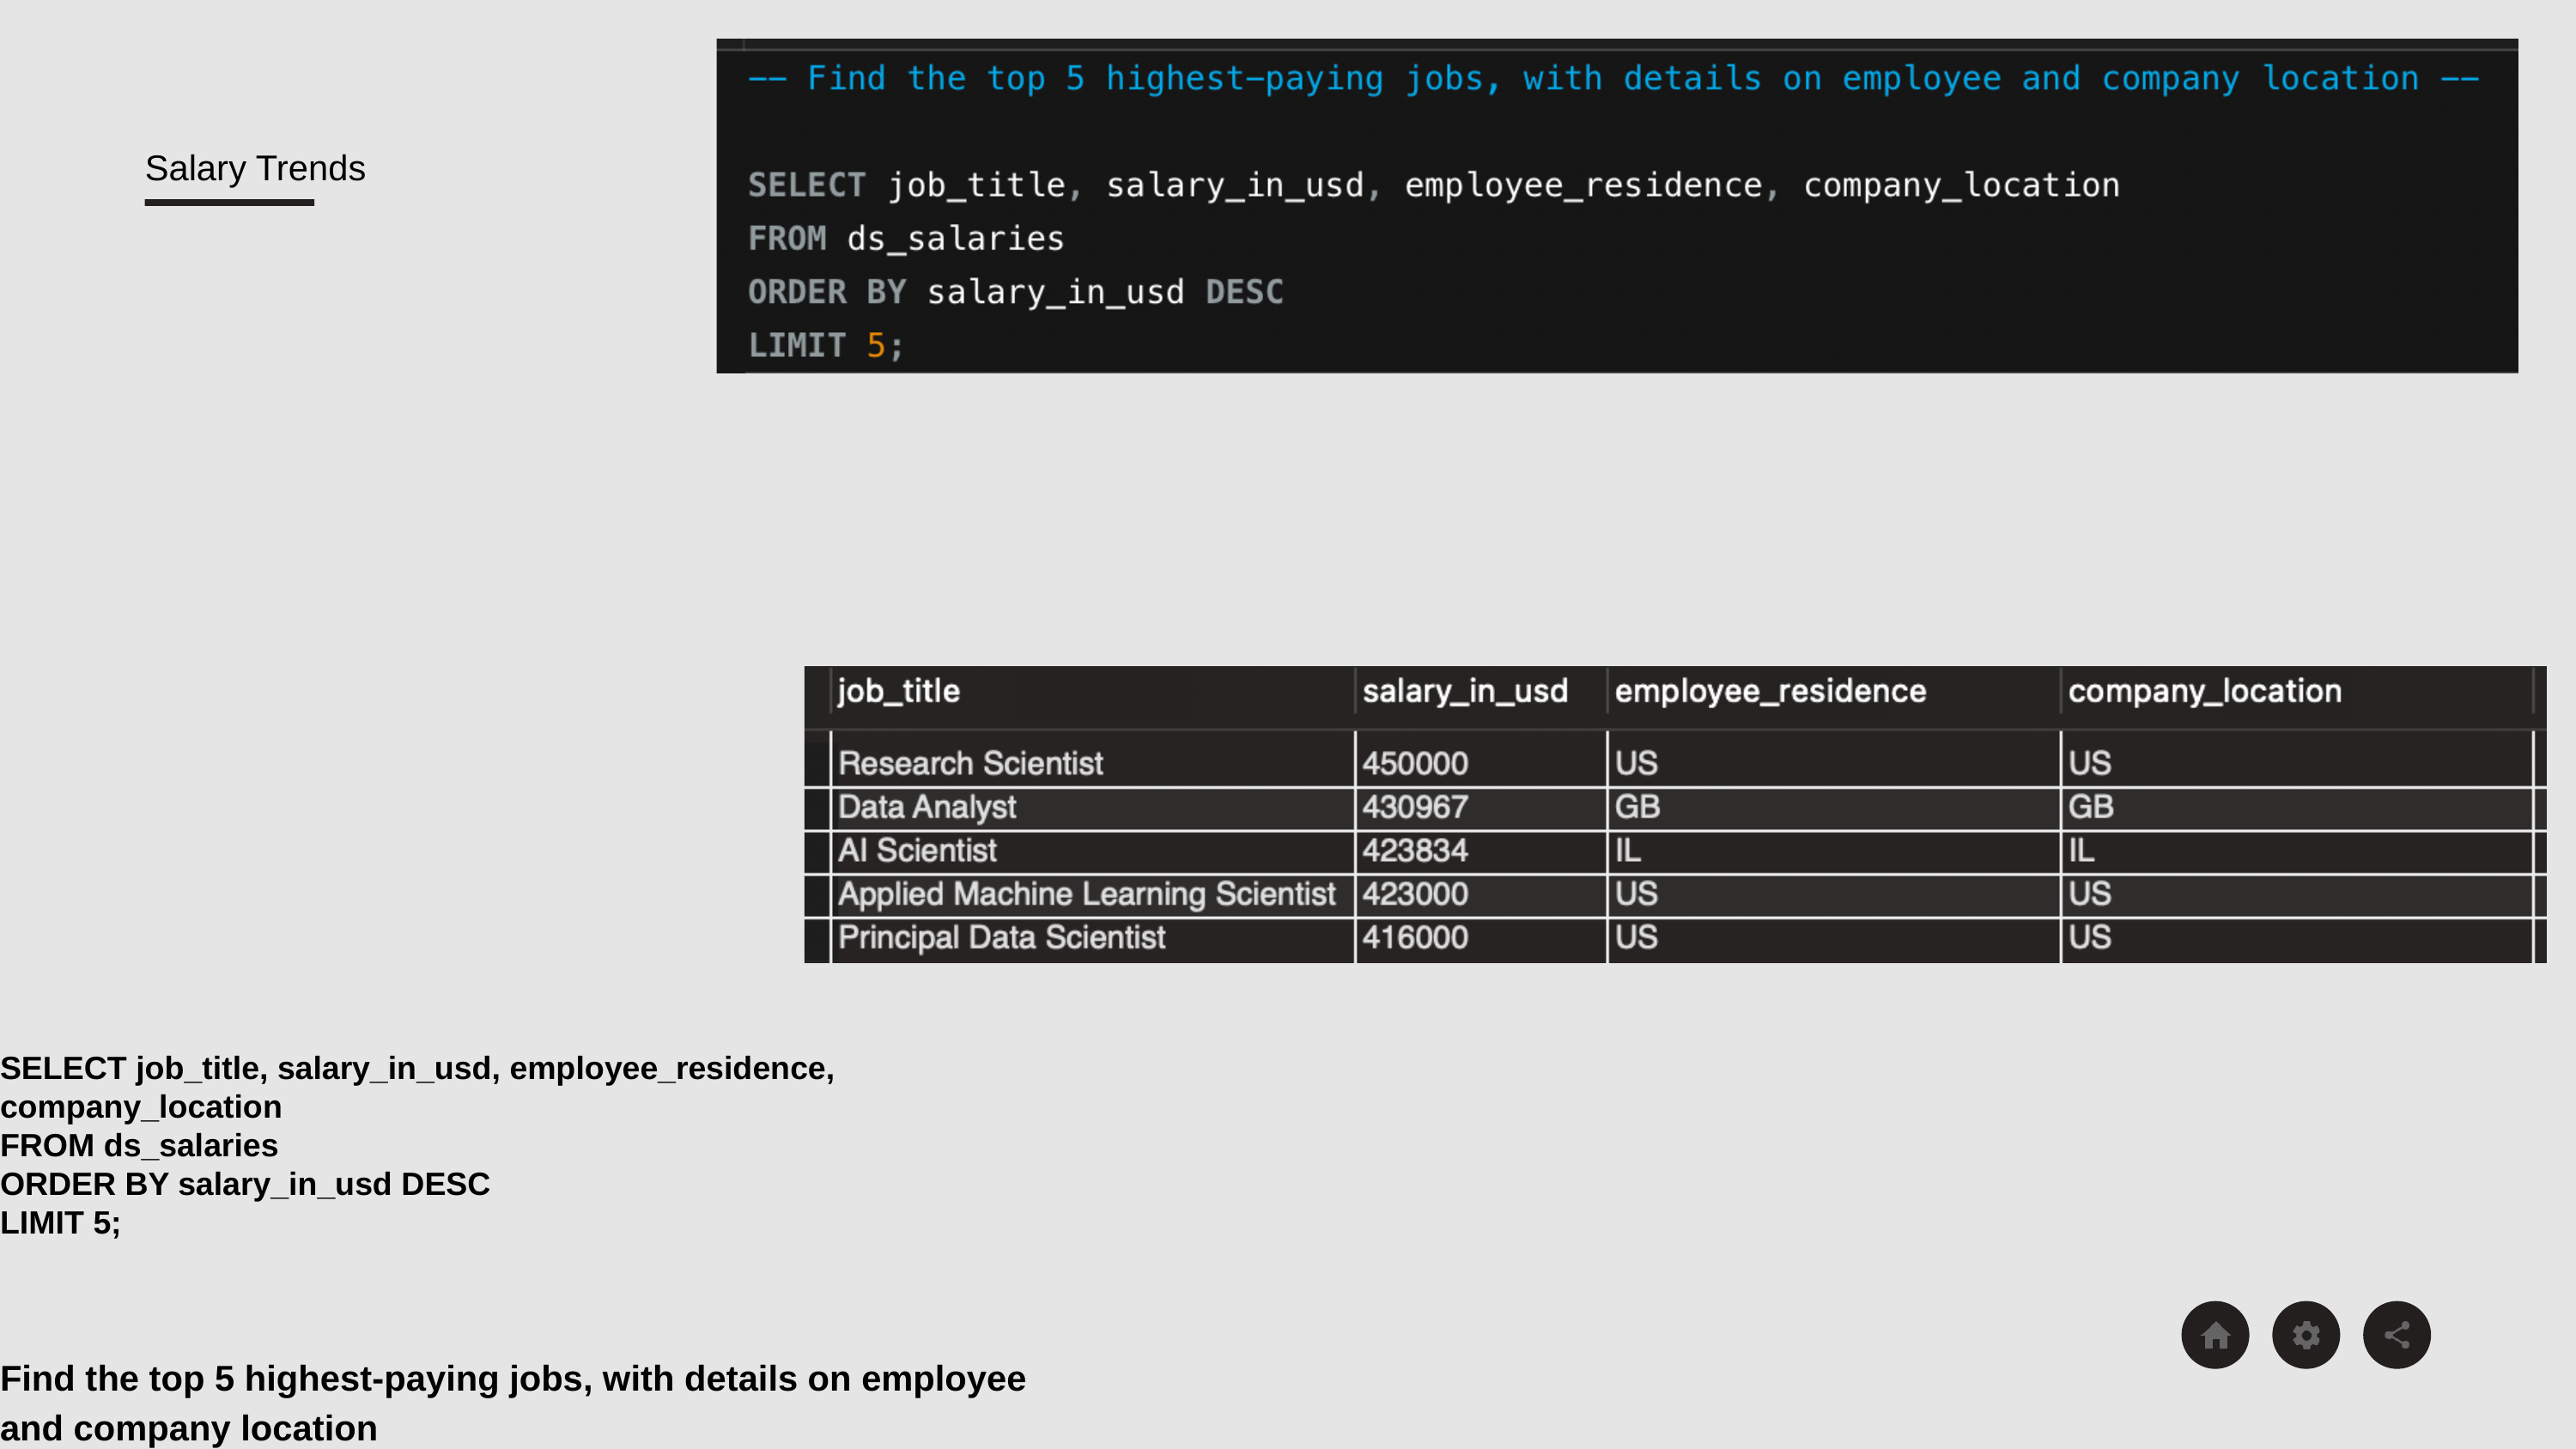

Salary Trends

SELECT job_title, salary_in_usd, employee_residence, company_location
FROM ds_salaries
ORDER BY salary_in_usd DESC
LIMIT 5;

Find the top 5 highest-paying jobs, with details on employee and company location